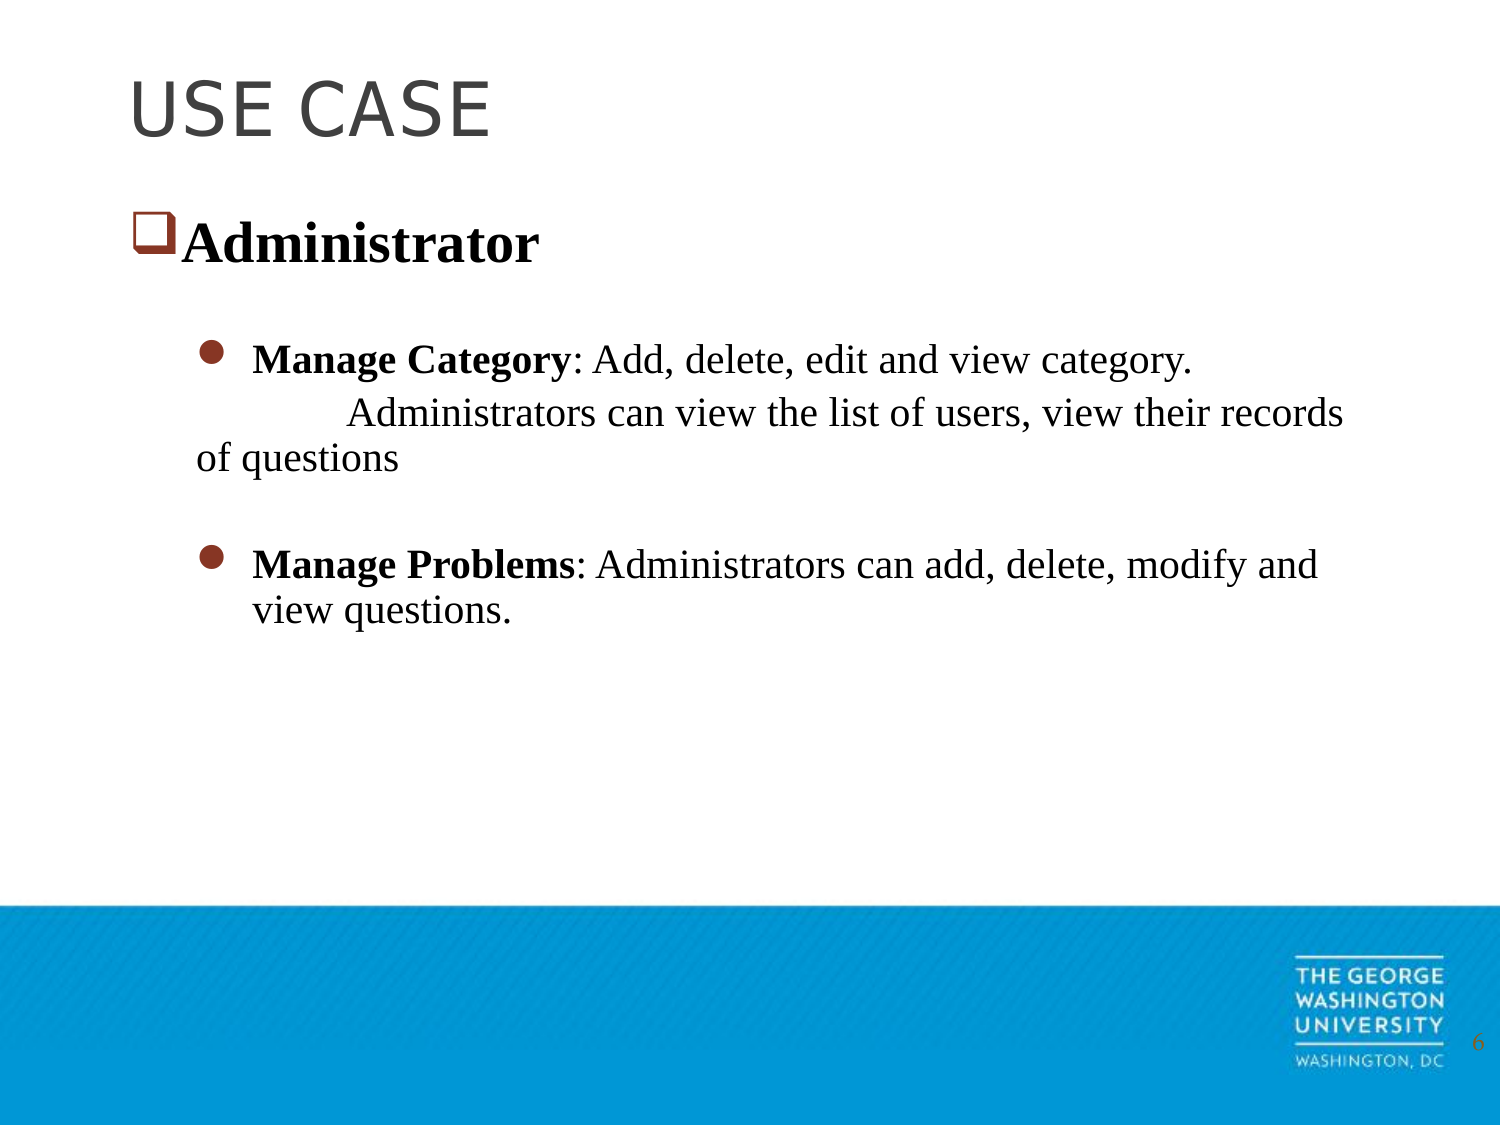

# USE CASE
Administrator

Manage Category: Add, delete, edit and view category.
	Administrators can view the list of users, view their records of questions

Manage Problems: Administrators can add, delete, modify and view questions.

6